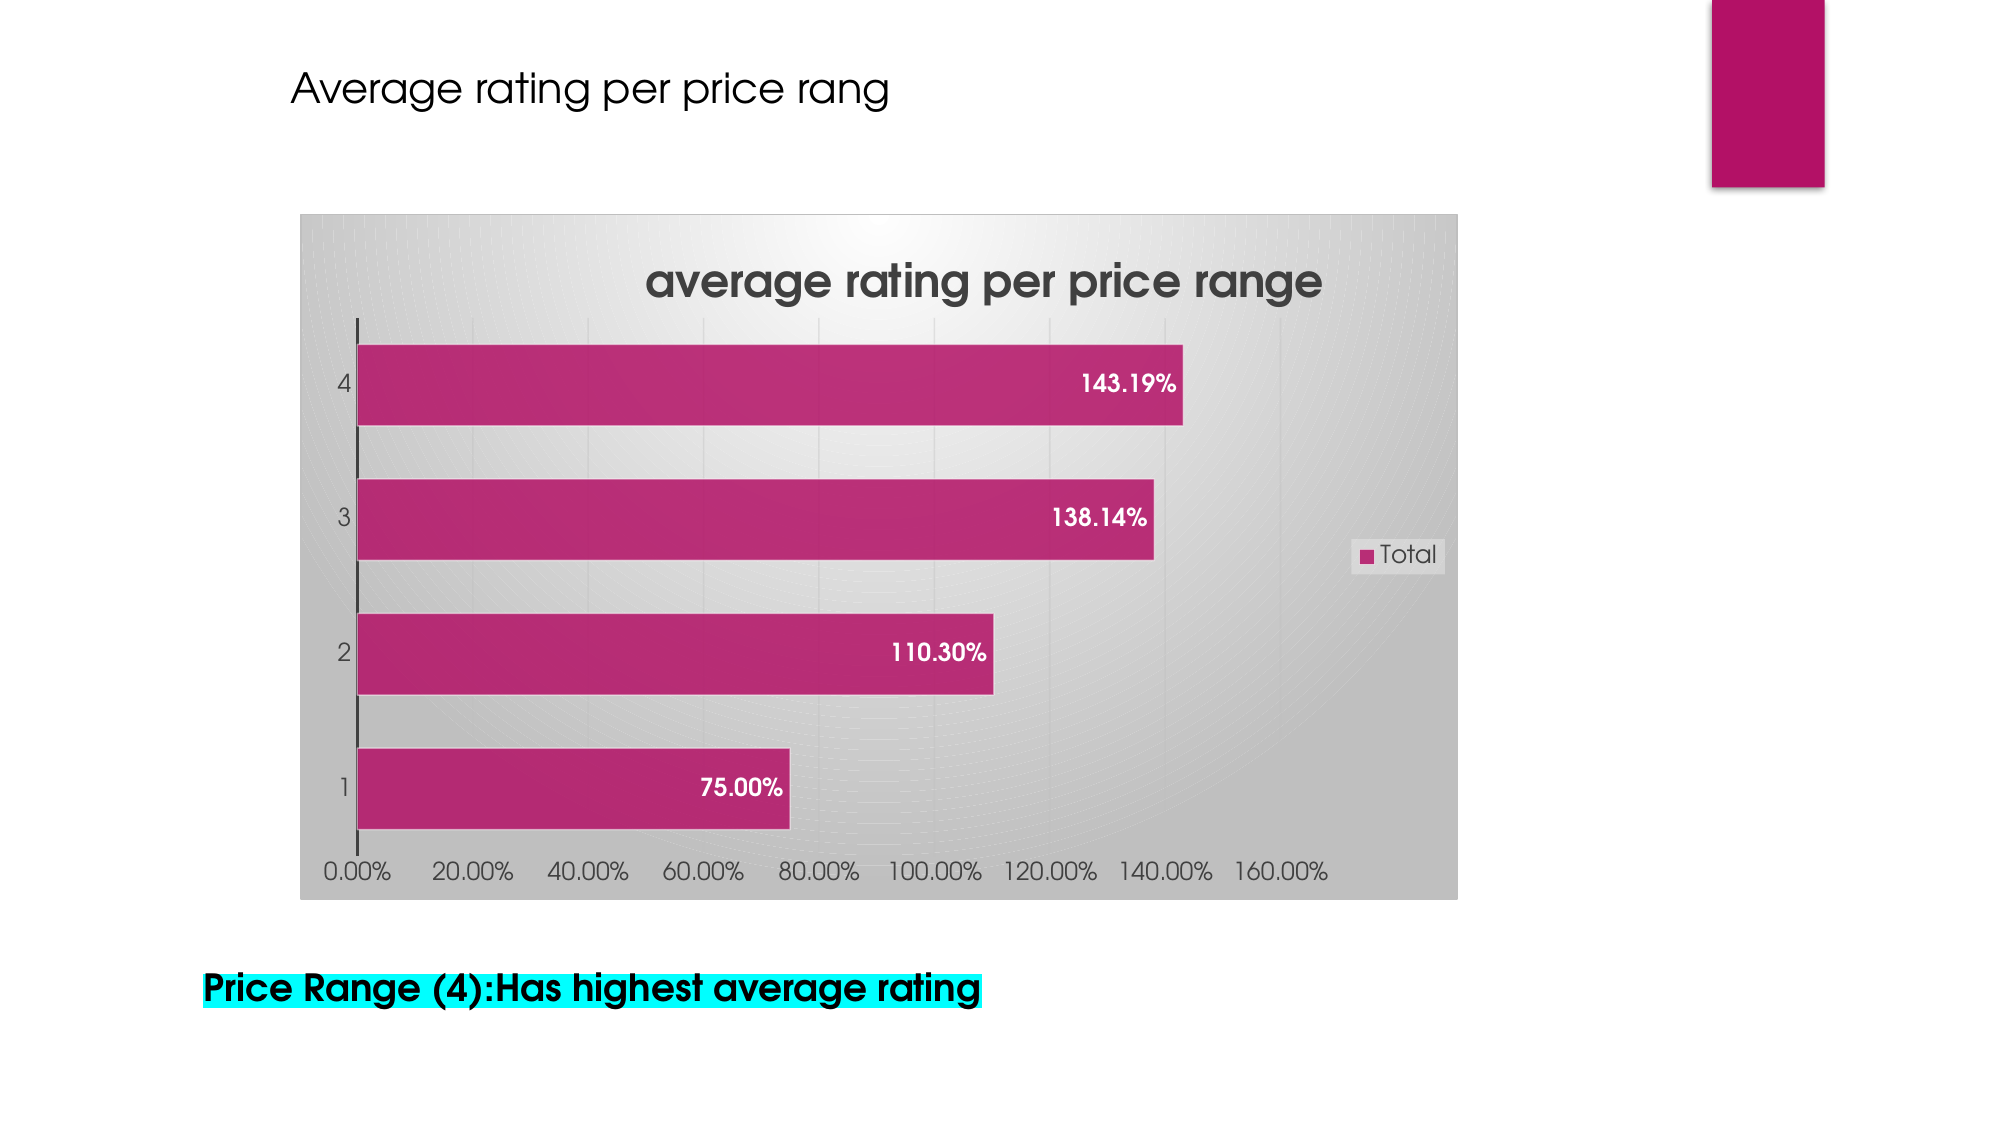

Average rating per price rang

### Chart:  average rating per price range

| Category | Total |
|---|---|
| 1 | 0.7500412465411602 |
| 2 | 1.103017822352977 |
| 3 | 1.3814214317650777 |
| 4 | 1.4318785724590712 |
Price Range (4):Has highest average rating